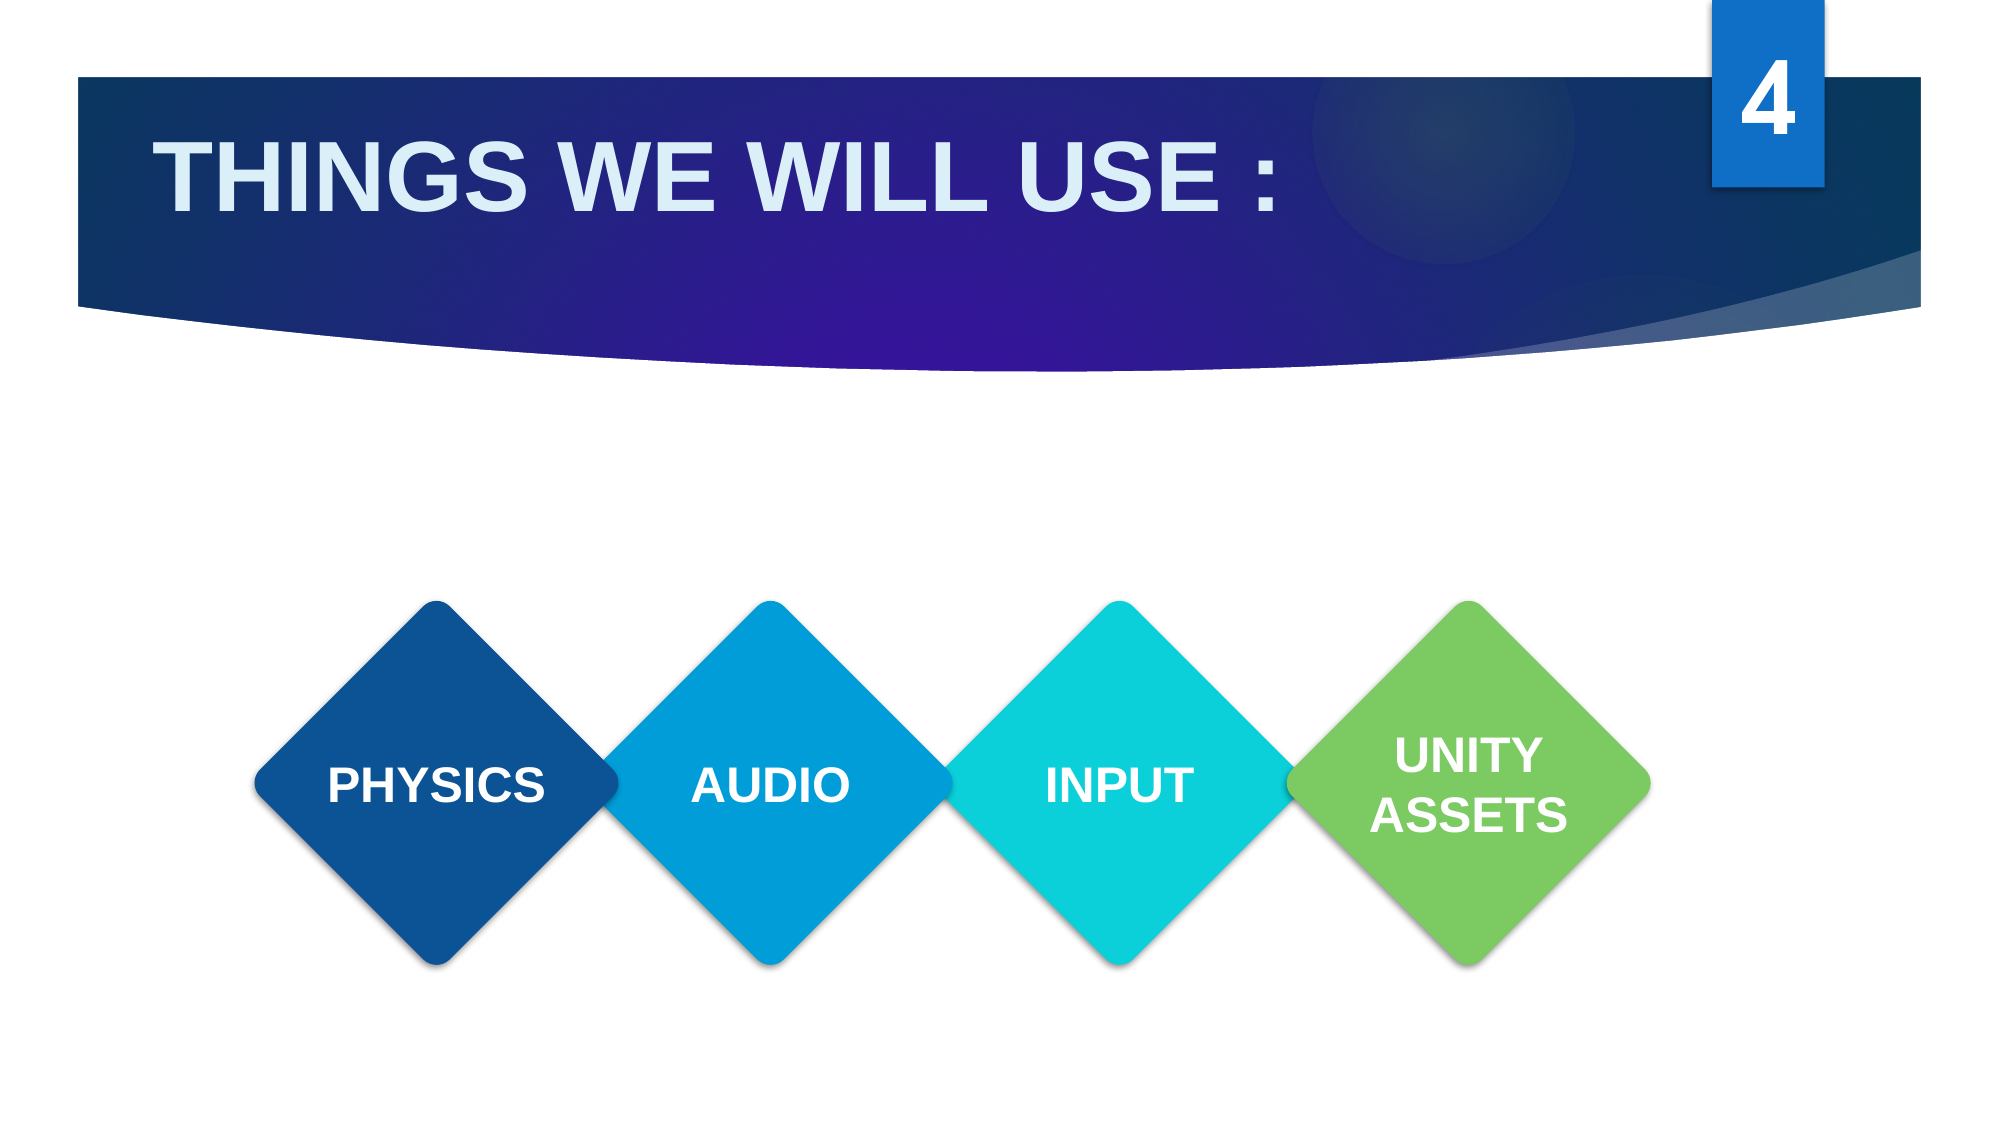

4
# THINGS WE WILL USE :

PHYSICS
AUDIO
INPUT
UNITY ASSETS